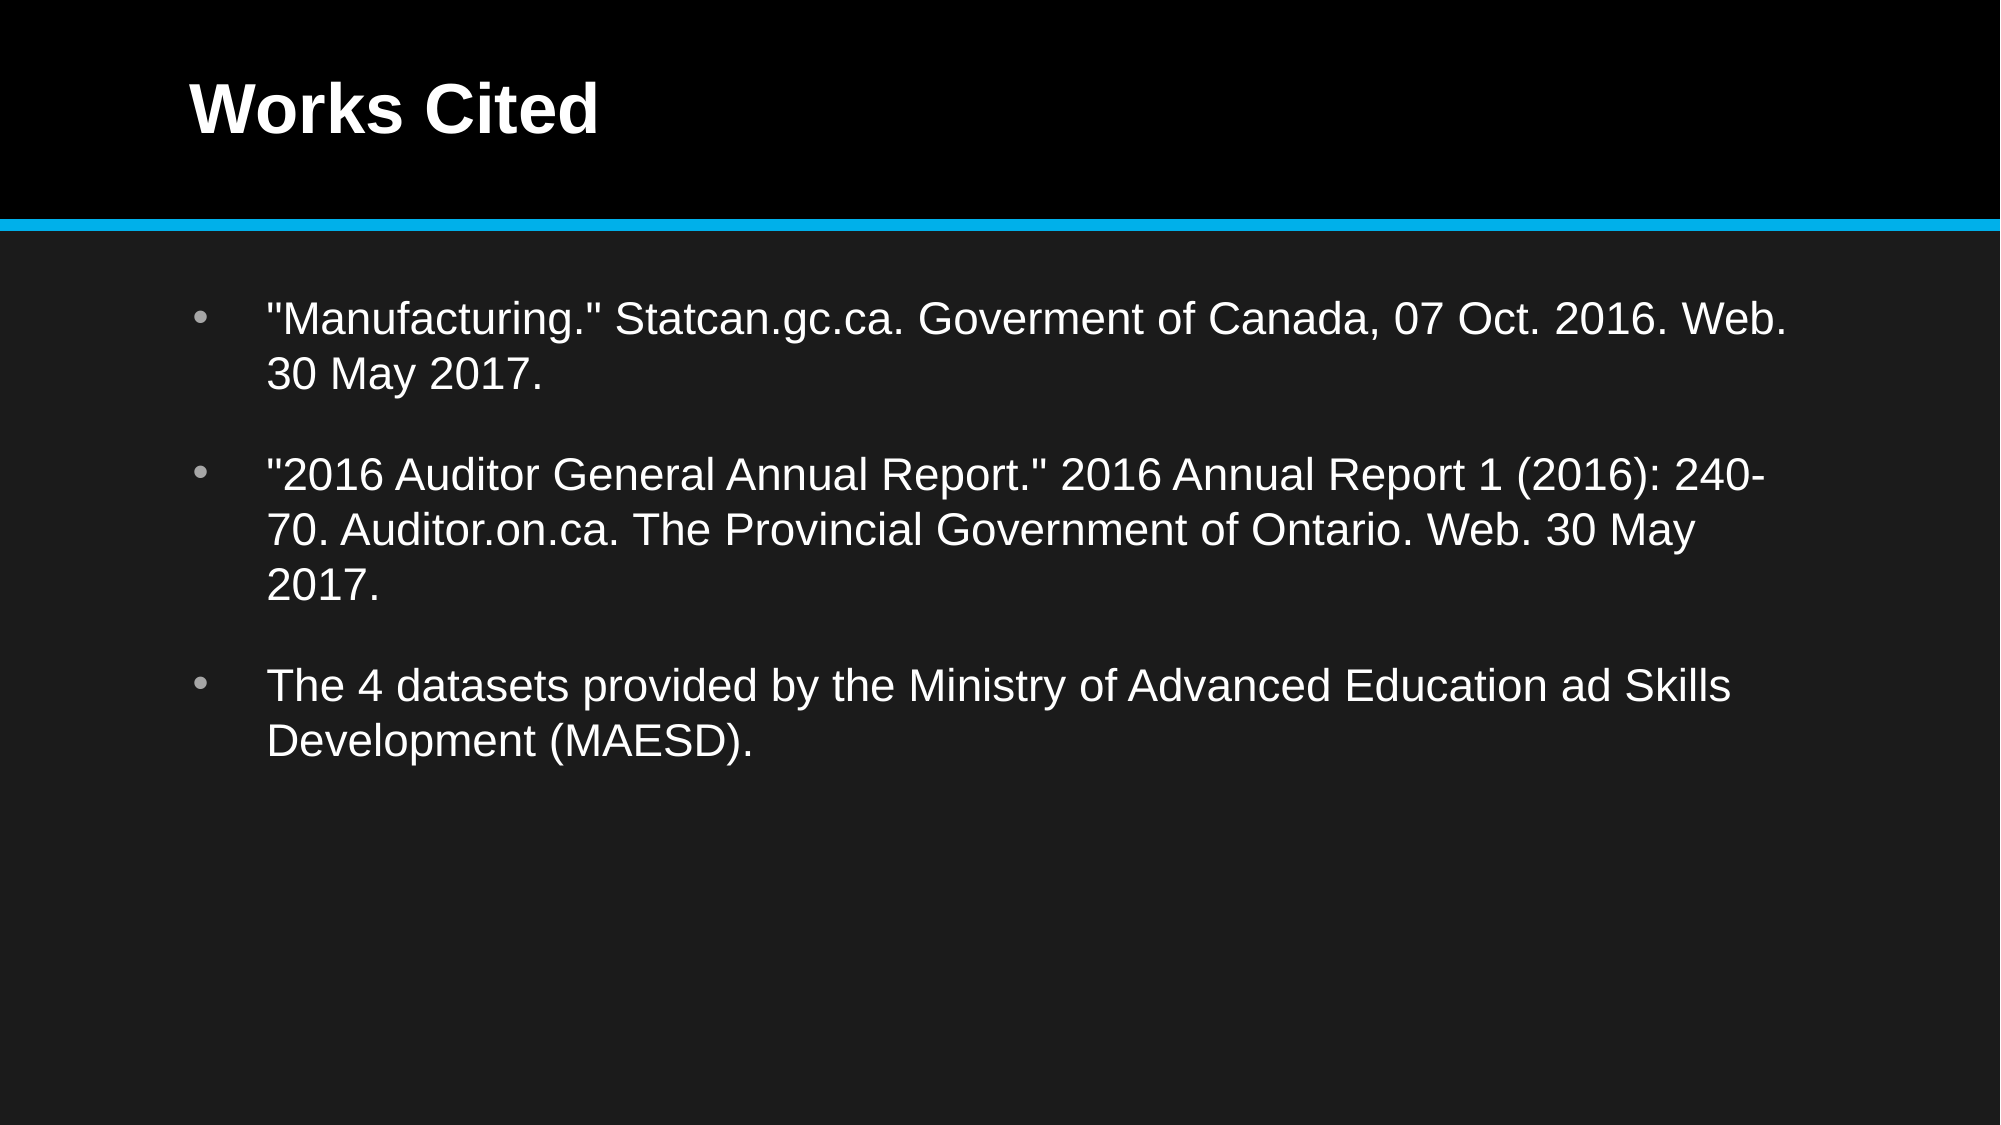

# Works Cited
"Manufacturing." Statcan.gc.ca. Goverment of Canada, 07 Oct. 2016. Web. 30 May 2017.
"2016 Auditor General Annual Report." 2016 Annual Report 1 (2016): 240-70. Auditor.on.ca. The Provincial Government of Ontario. Web. 30 May 2017.
The 4 datasets provided by the Ministry of Advanced Education ad Skills Development (MAESD).